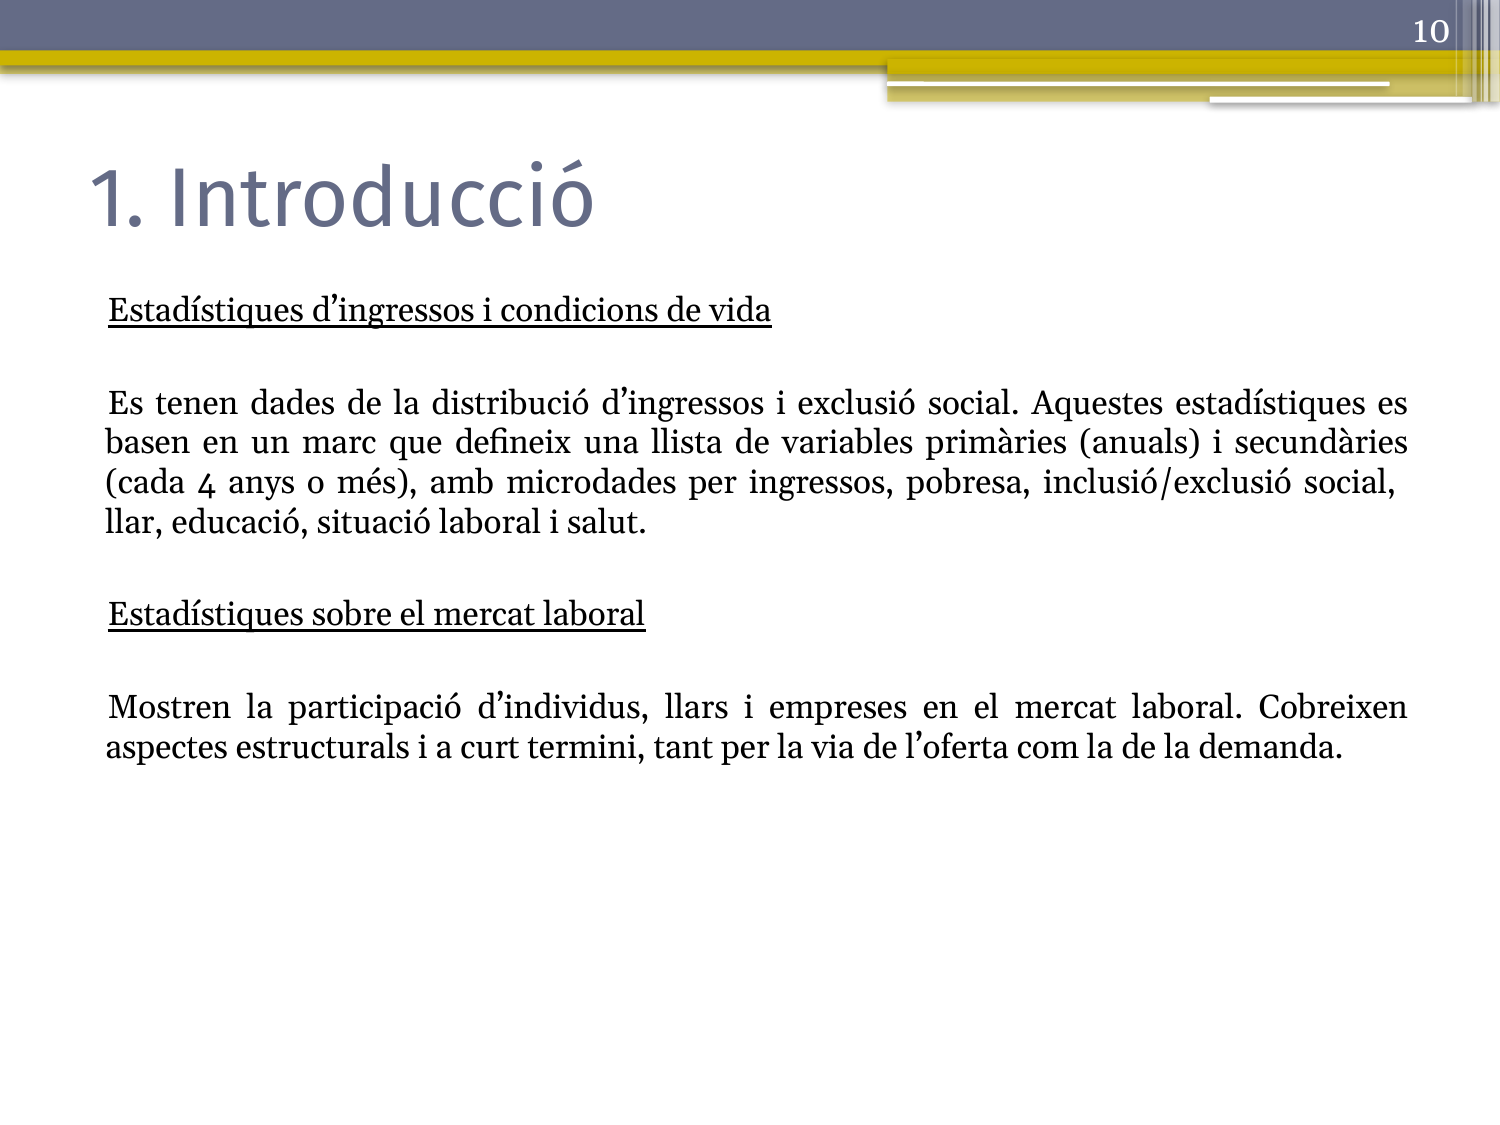

10
# 1. Introducció
Estadístiques d’ingressos i condicions de vida

Es tenen dades de la distribució d’ingressos i exclusió social. Aquestes estadístiques es basen en un marc que defineix una llista de variables primàries (anuals) i secundàries (cada 4 anys o més), amb microdades per ingressos, pobresa, inclusió/exclusió social,  llar, educació, situació laboral i salut.

Estadístiques sobre el mercat laboral

Mostren la participació d’individus, llars i empreses en el mercat laboral. Cobreixen aspectes estructurals i a curt termini, tant per la via de l’oferta com la de la demanda.